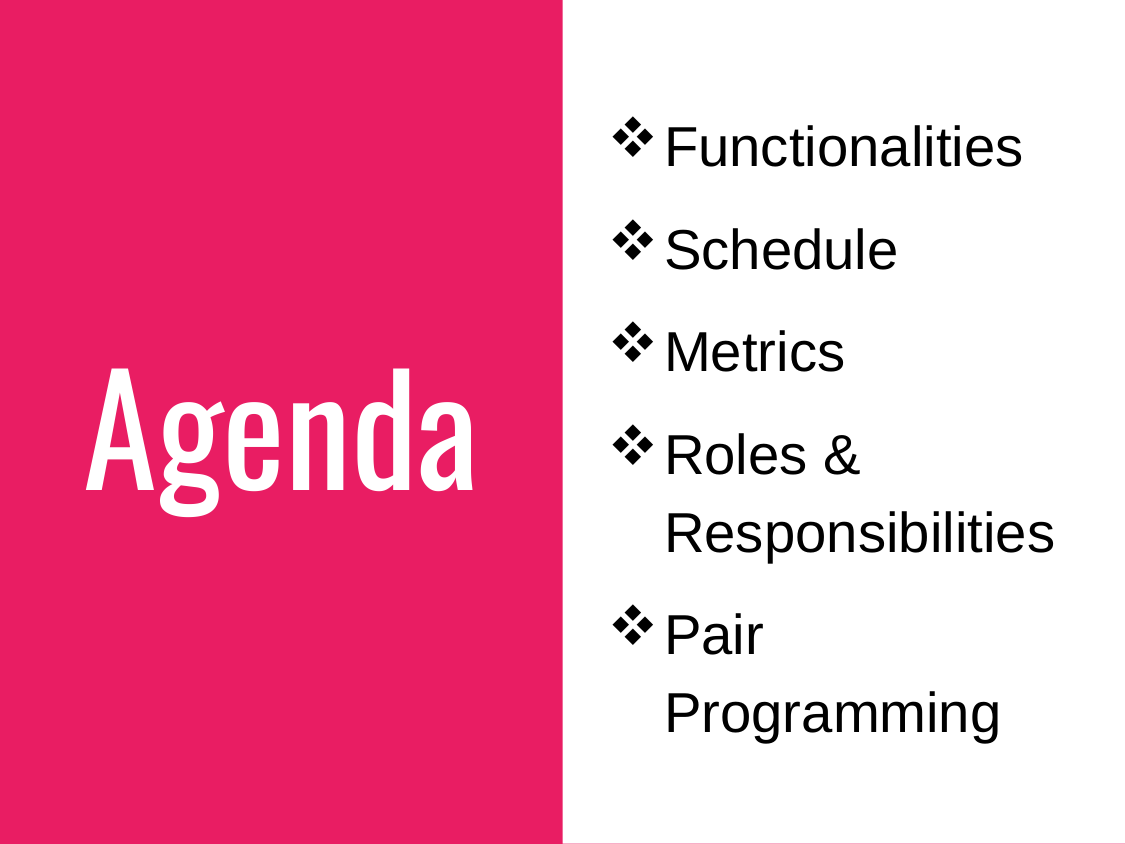

Functionalities
Schedule
Metrics
Roles & Responsibilities
Pair Programming
# Agenda